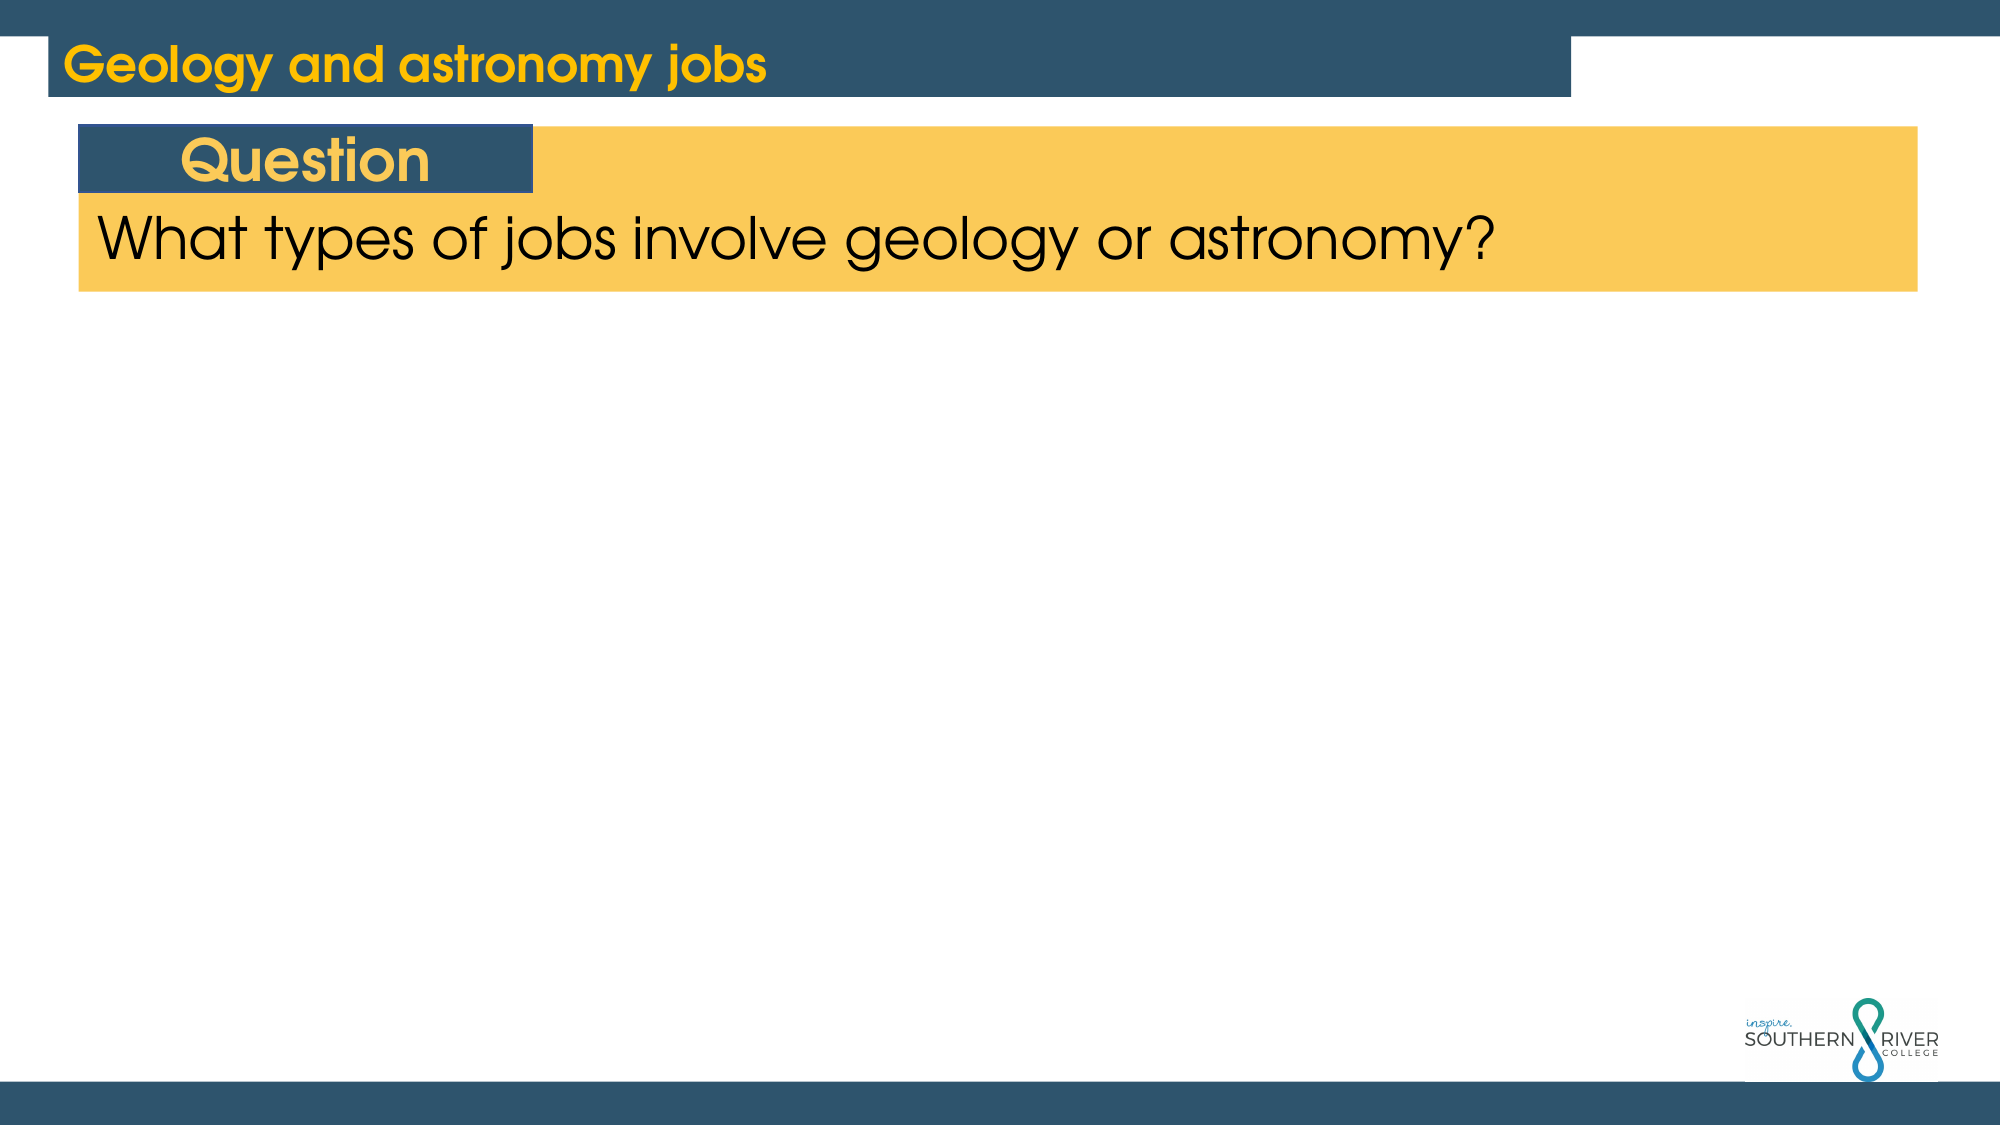

Geology and astronomy jobs
Question

What types of jobs involve geology or astronomy?